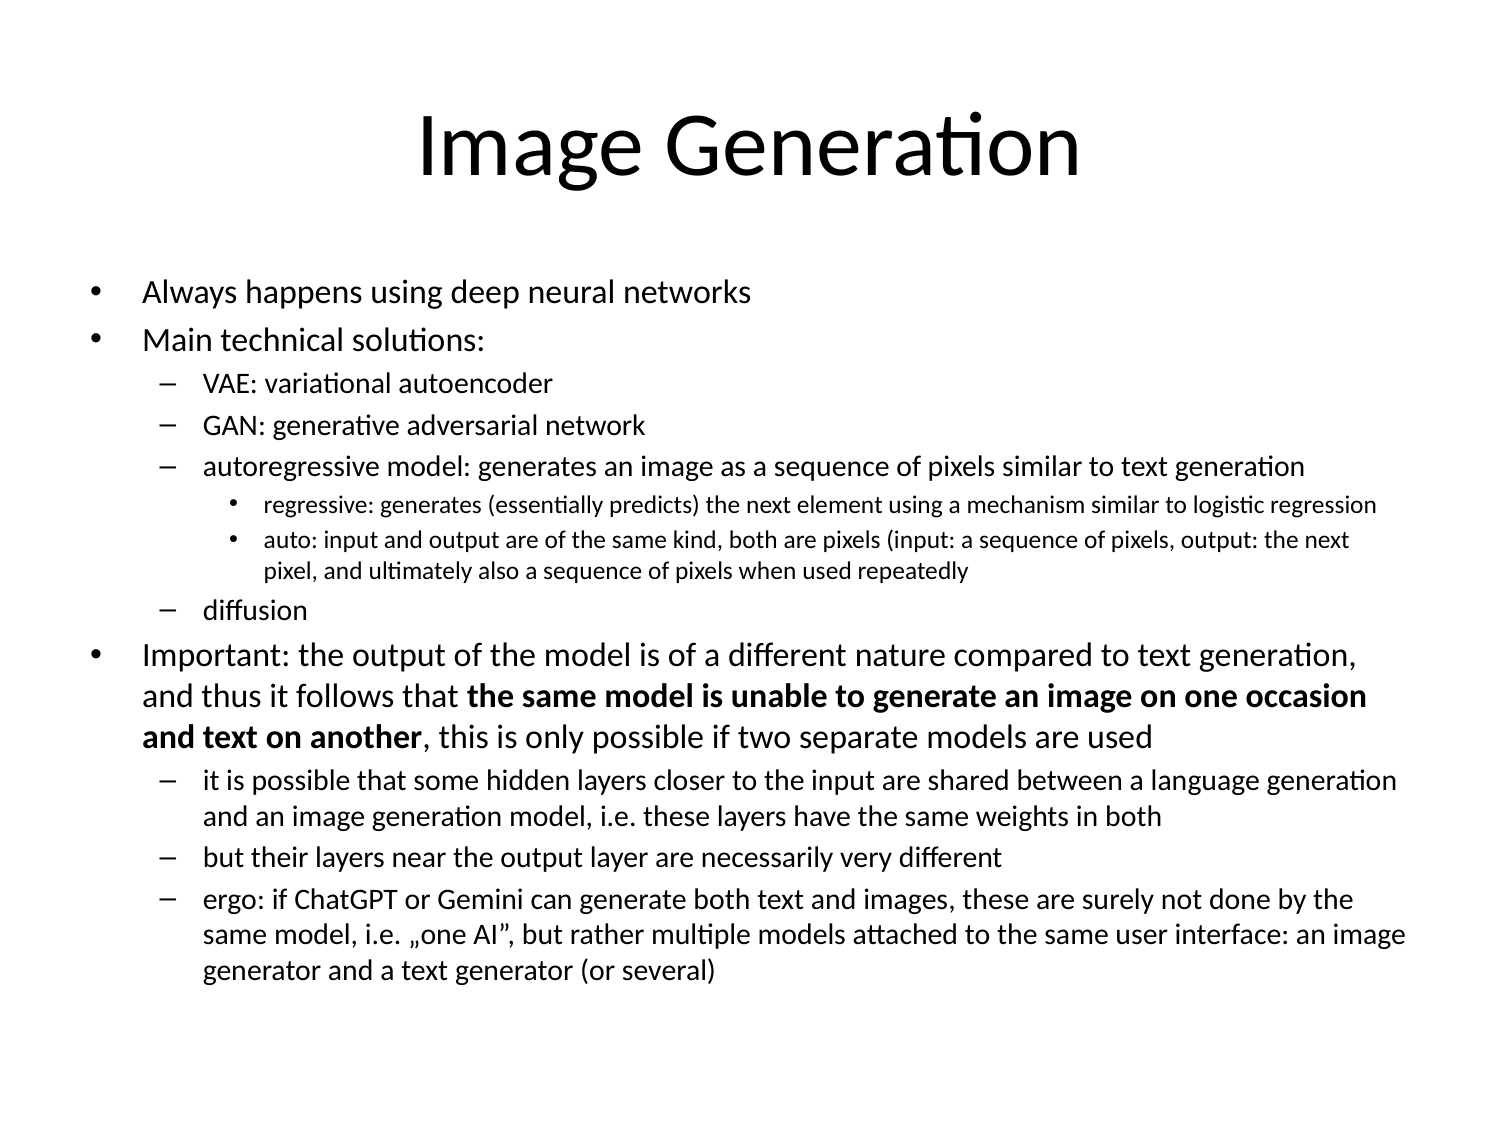

# Image Generation
Always happens using deep neural networks
Main technical solutions:
VAE: variational autoencoder
GAN: generative adversarial network
autoregressive model: generates an image as a sequence of pixels similar to text generation
regressive: generates (essentially predicts) the next element using a mechanism similar to logistic regression
auto: input and output are of the same kind, both are pixels (input: a sequence of pixels, output: the next pixel, and ultimately also a sequence of pixels when used repeatedly
diffusion
Important: the output of the model is of a different nature compared to text generation, and thus it follows that the same model is unable to generate an image on one occasion and text on another, this is only possible if two separate models are used
it is possible that some hidden layers closer to the input are shared between a language generation and an image generation model, i.e. these layers have the same weights in both
but their layers near the output layer are necessarily very different
ergo: if ChatGPT or Gemini can generate both text and images, these are surely not done by the same model, i.e. „one AI”, but rather multiple models attached to the same user interface: an image generator and a text generator (or several)